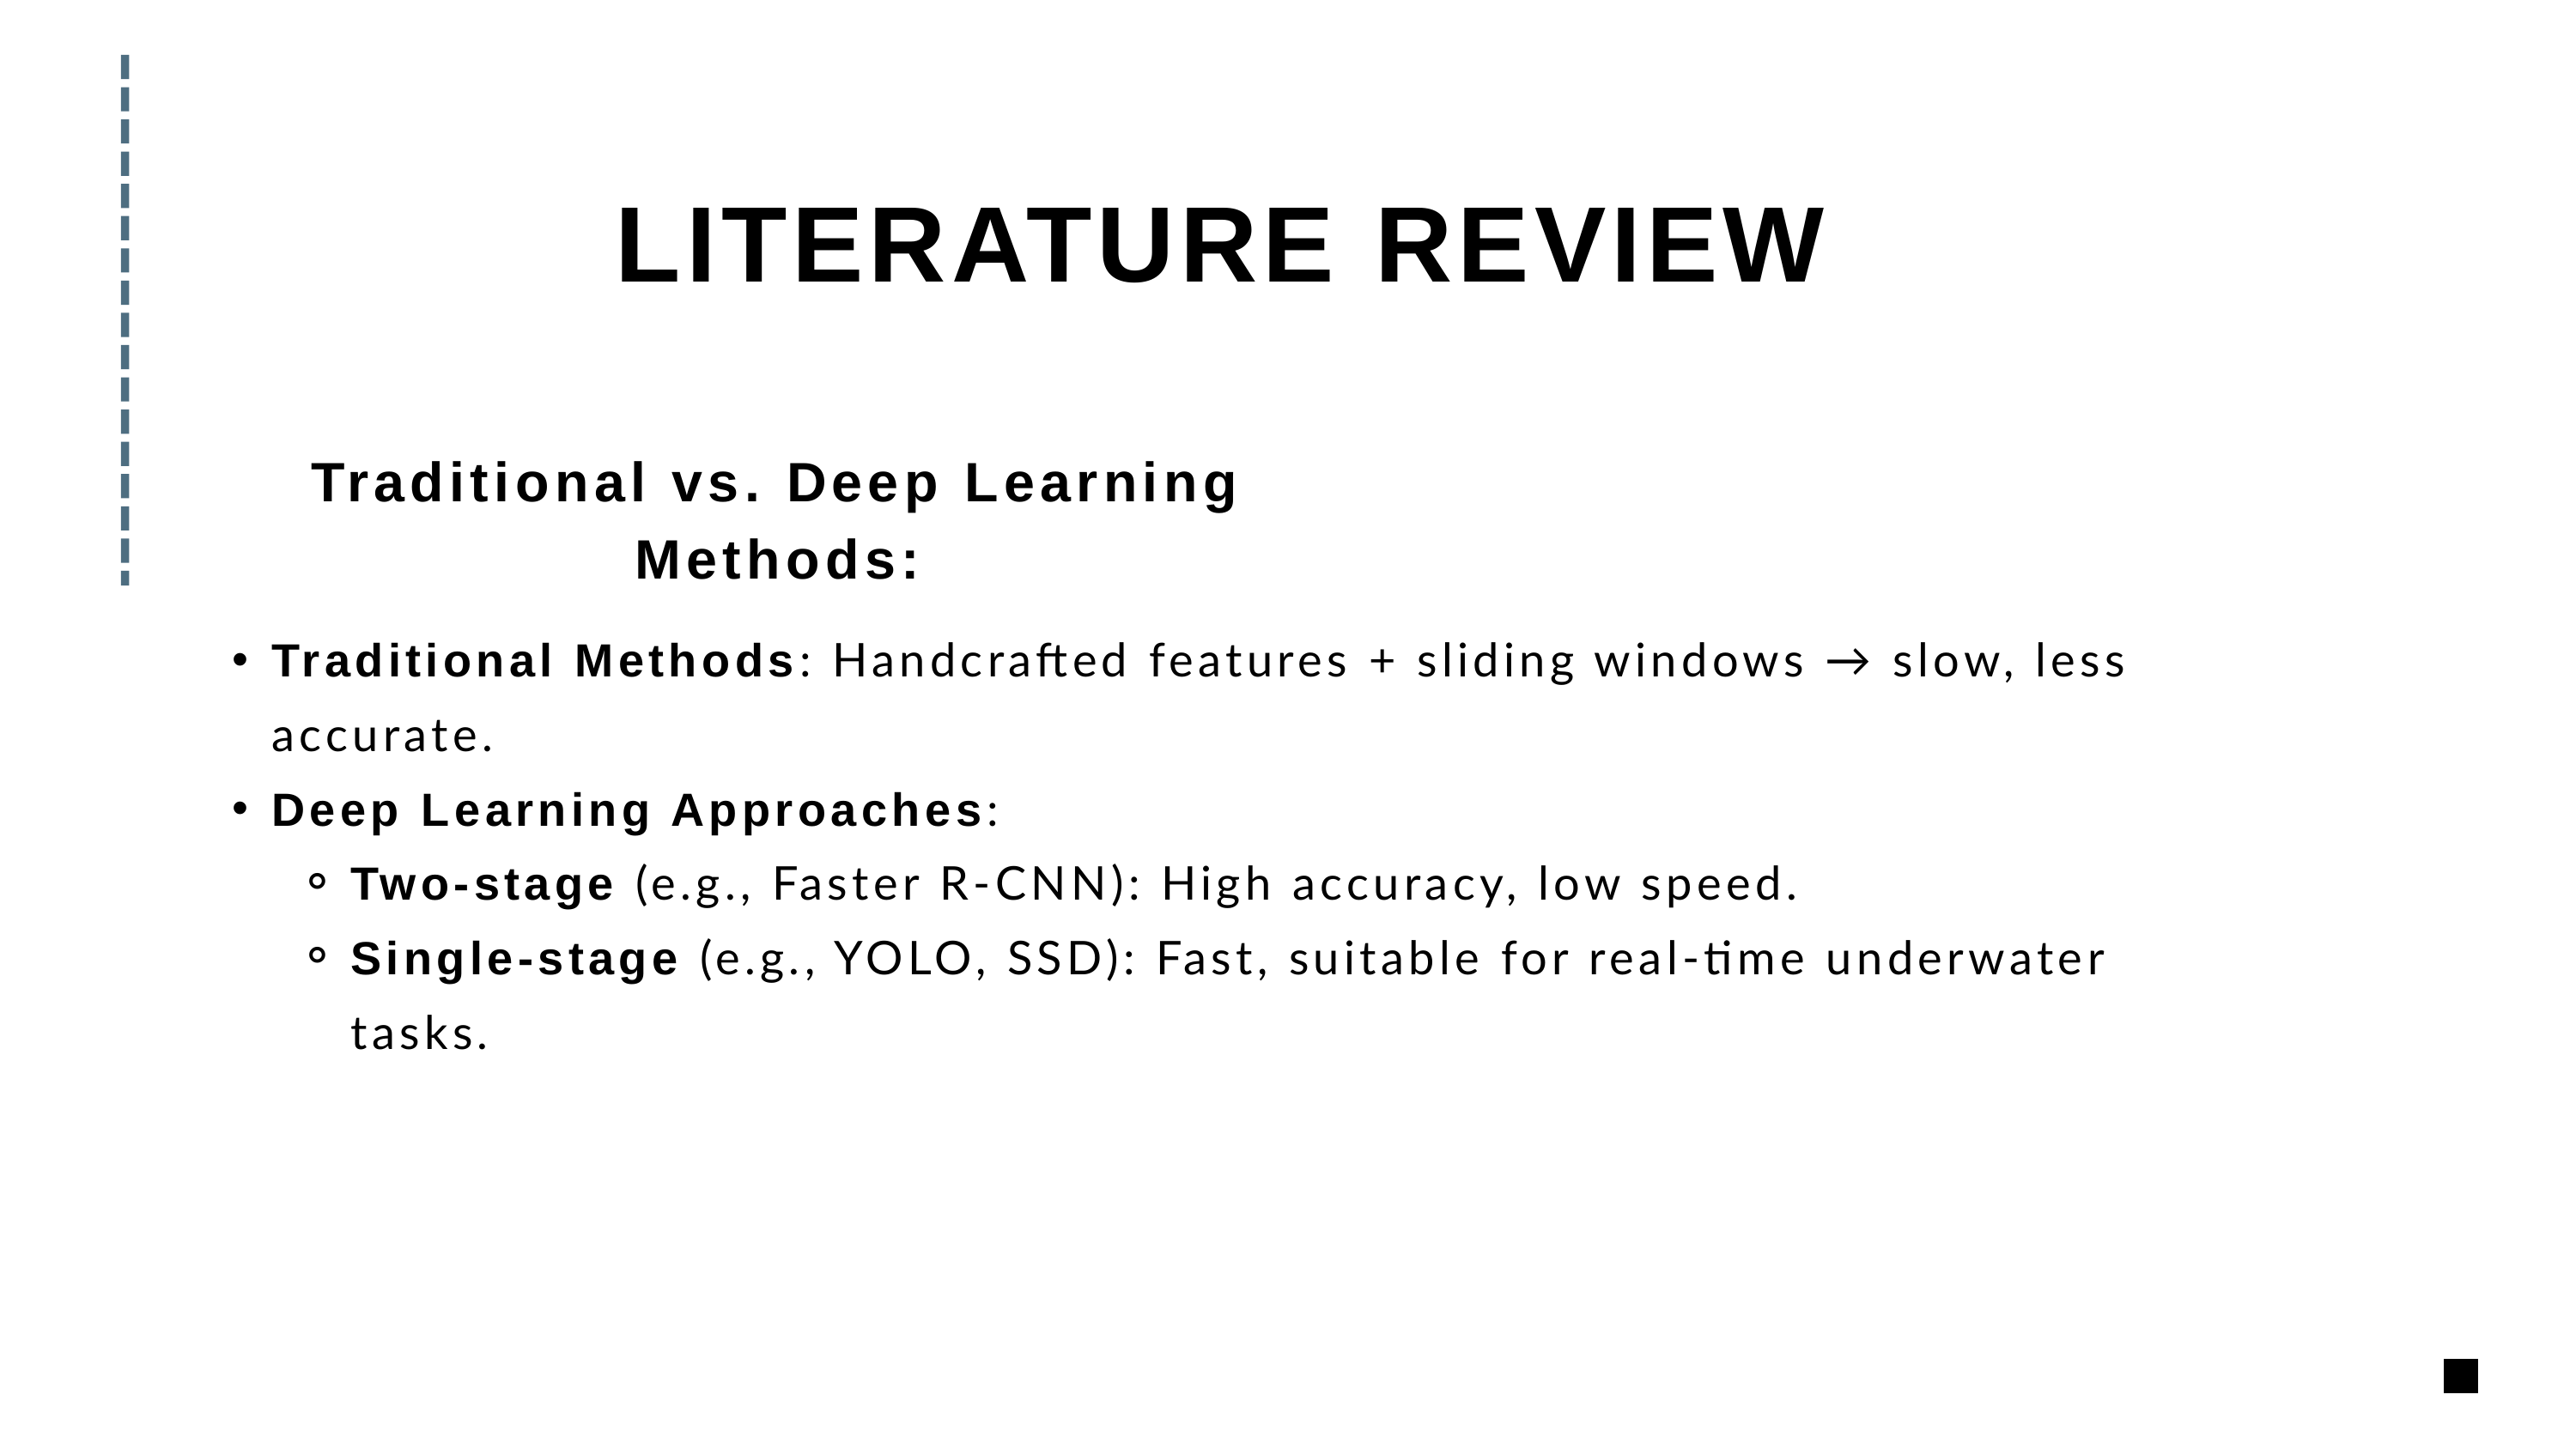

LITERATURE REVIEW
Traditional vs. Deep Learning Methods:
Traditional Methods: Handcrafted features + sliding windows → slow, less accurate.
Deep Learning Approaches:
Two-stage (e.g., Faster R-CNN): High accuracy, low speed.
Single-stage (e.g., YOLO, SSD): Fast, suitable for real-time underwater tasks.